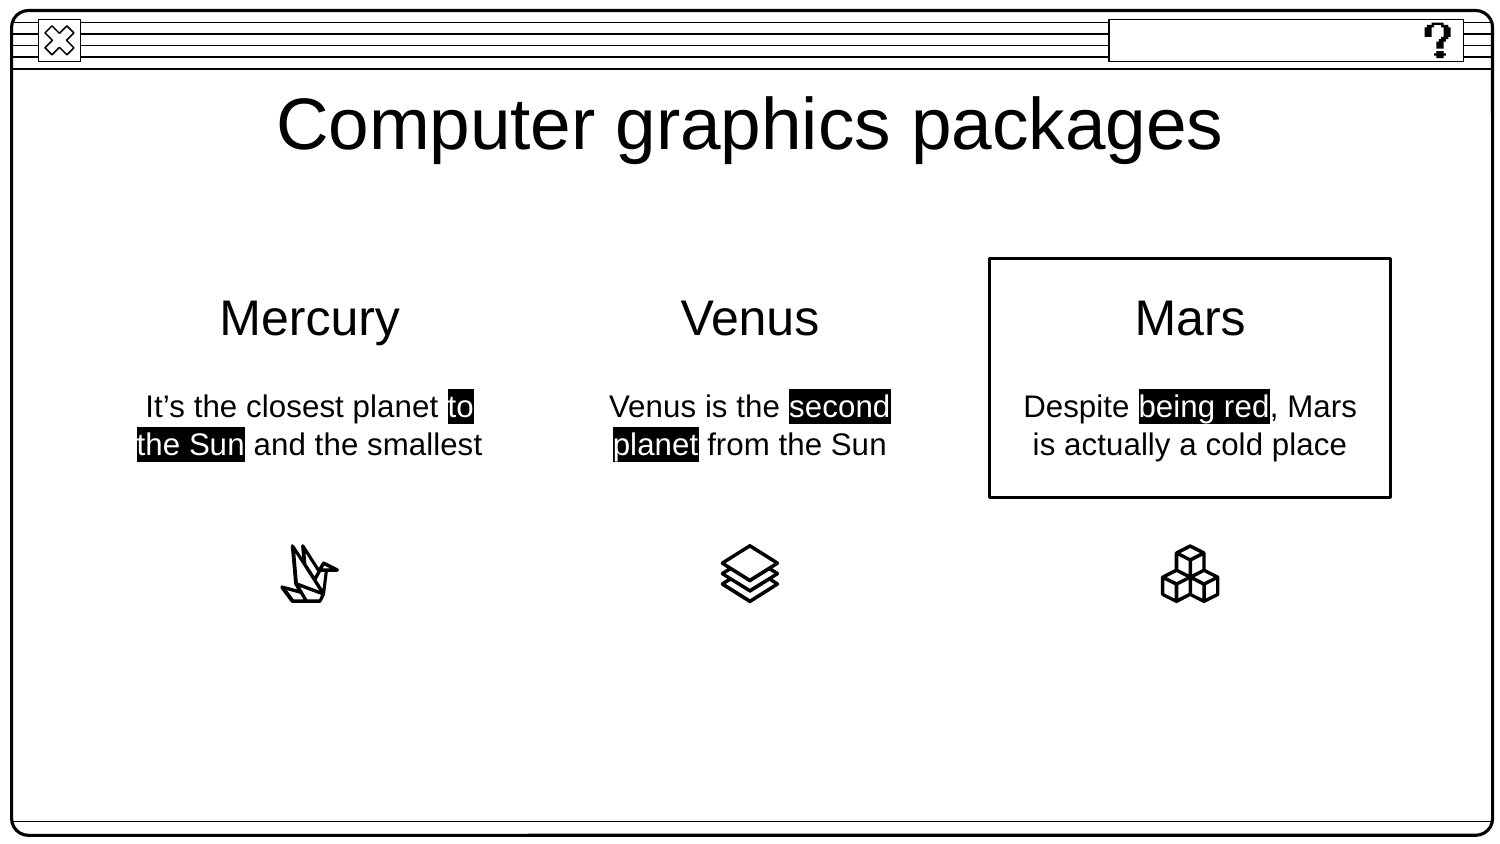

Computer graphics packages

# Mercury
Venus
Mars
It’s the closest planet to the Sun and the smallest
Venus is the second planet from the Sun
Despite being red, Mars is actually a cold place